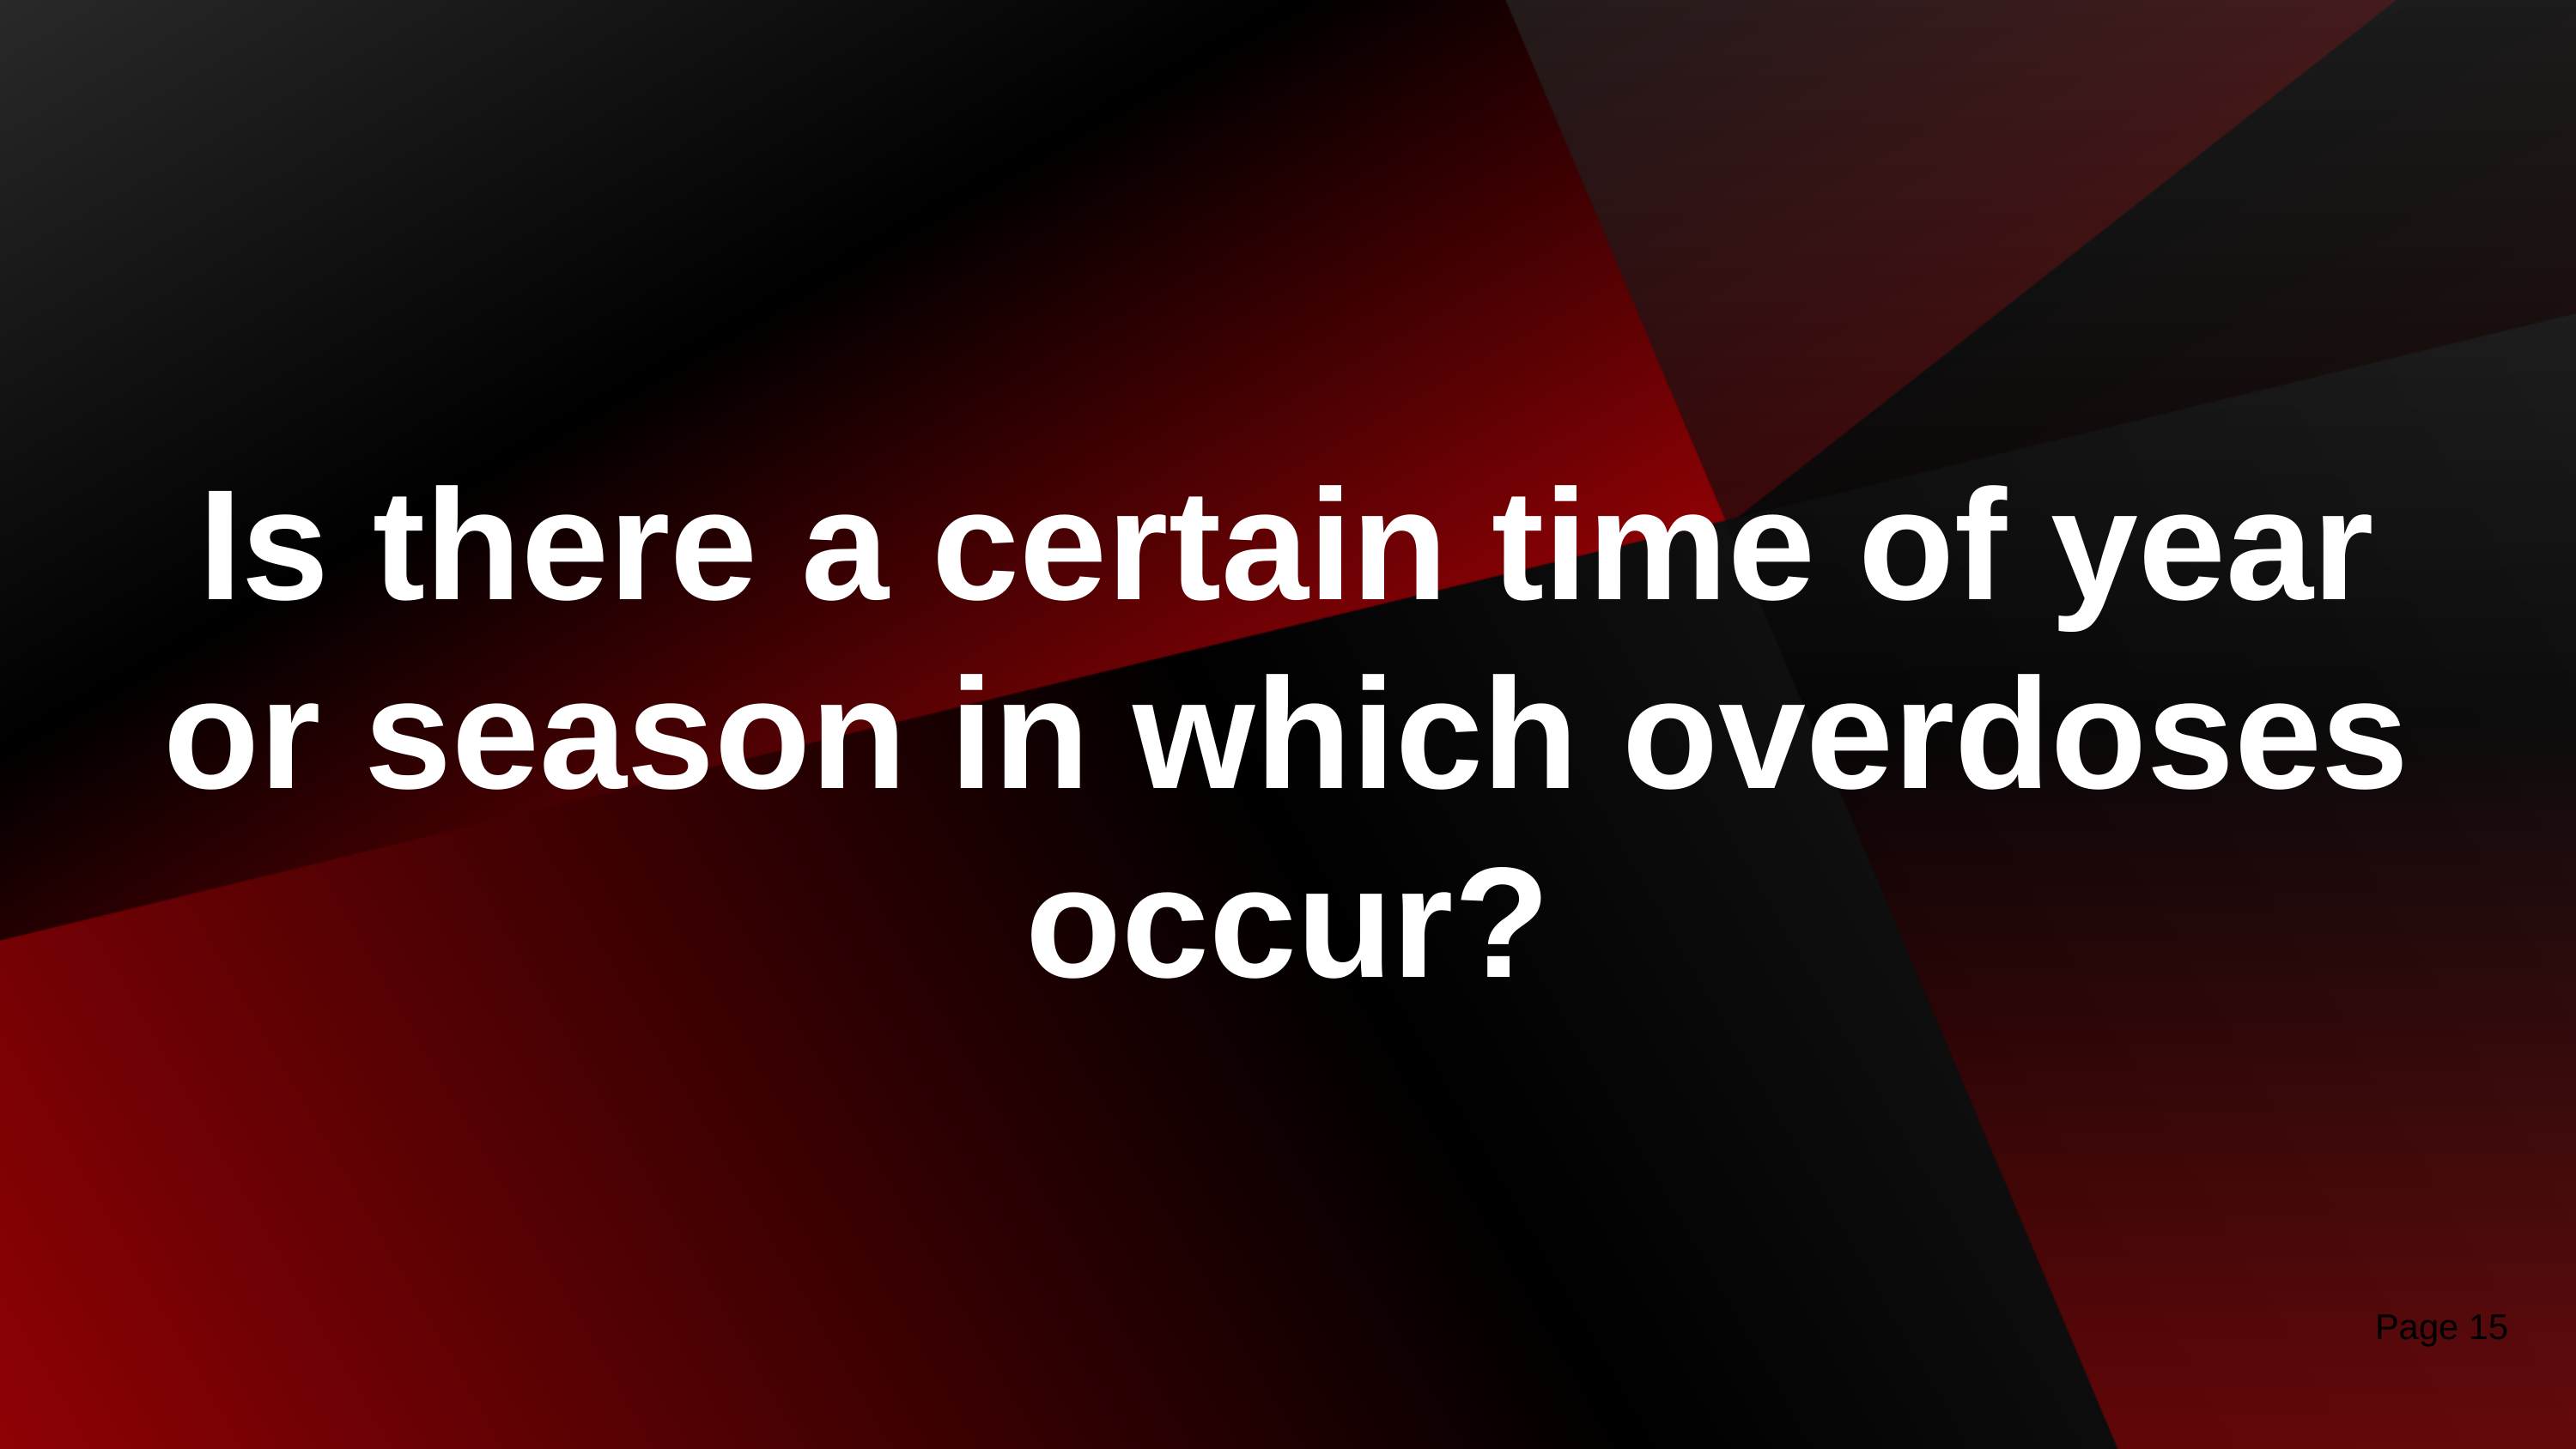

Is there a certain time of year or season in which overdoses occur?
Page 15